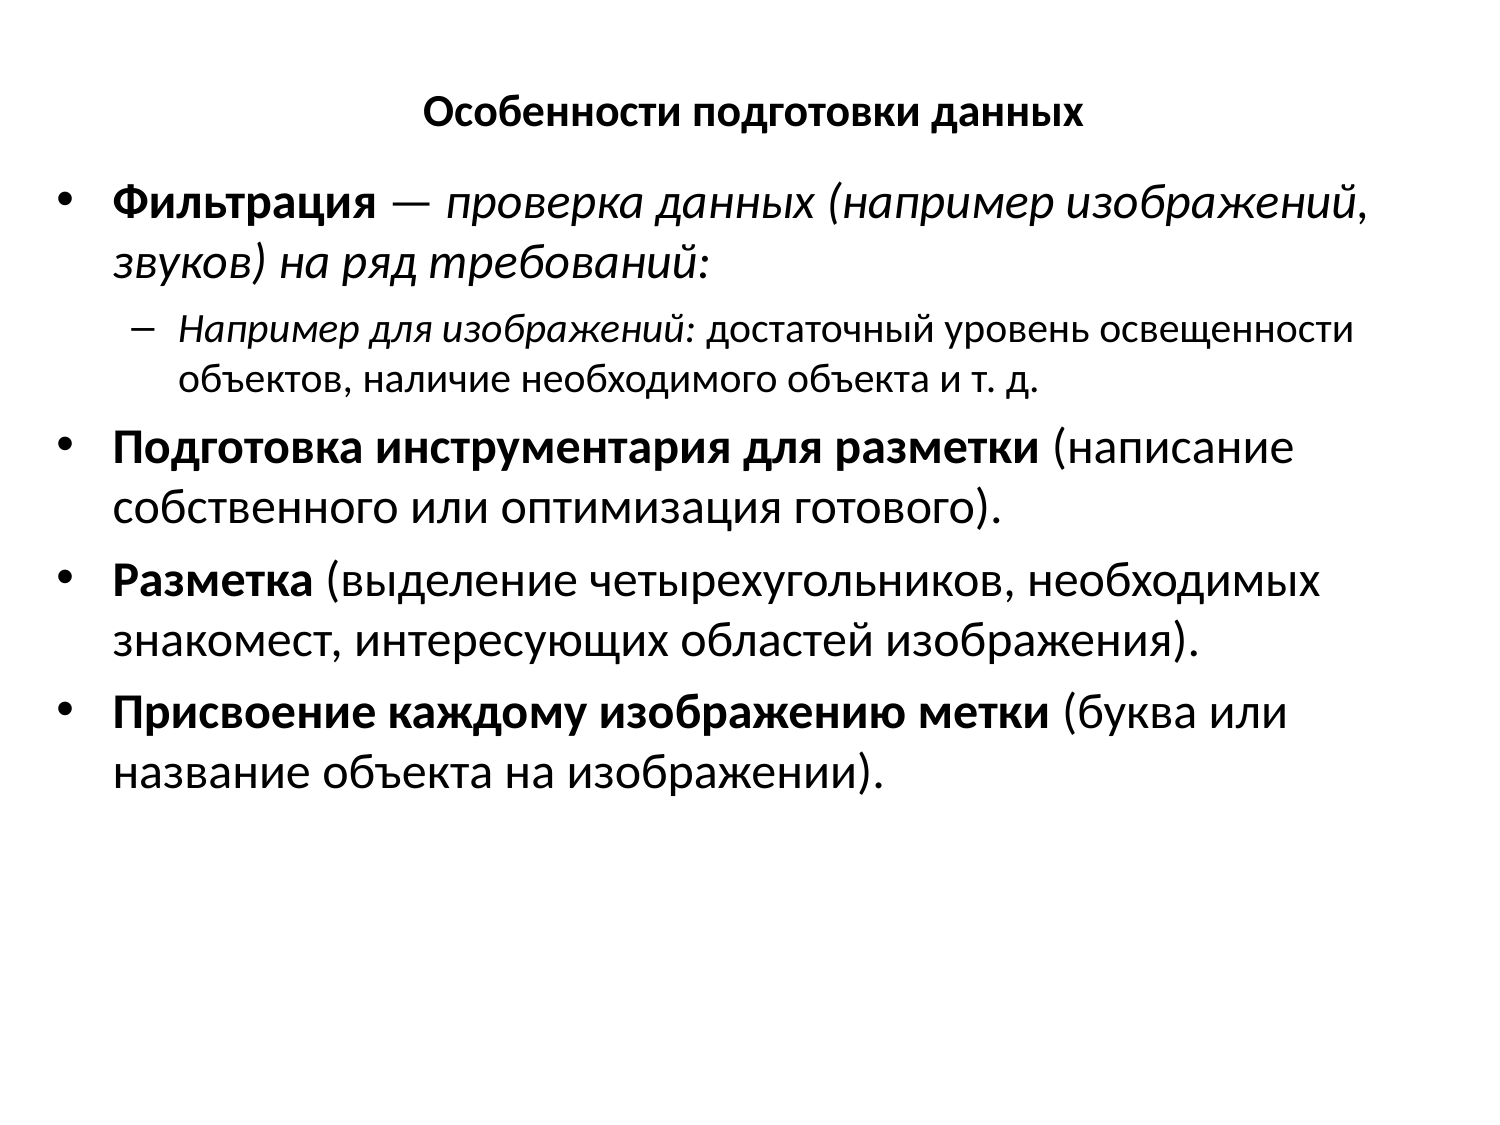

# Особенности подготовки данных
Фильтрация — проверка данных (например изображений, звуков) на ряд требований:
Например для изображений: достаточный уровень освещенности объектов, наличие необходимого объекта и т. д.
Подготовка инструментария для разметки (написание собственного или оптимизация готового).
Разметка (выделение четырехугольников, необходимых знакомест, интересующих областей изображения).
Присвоение каждому изображению метки (буква или название объекта на изображении).